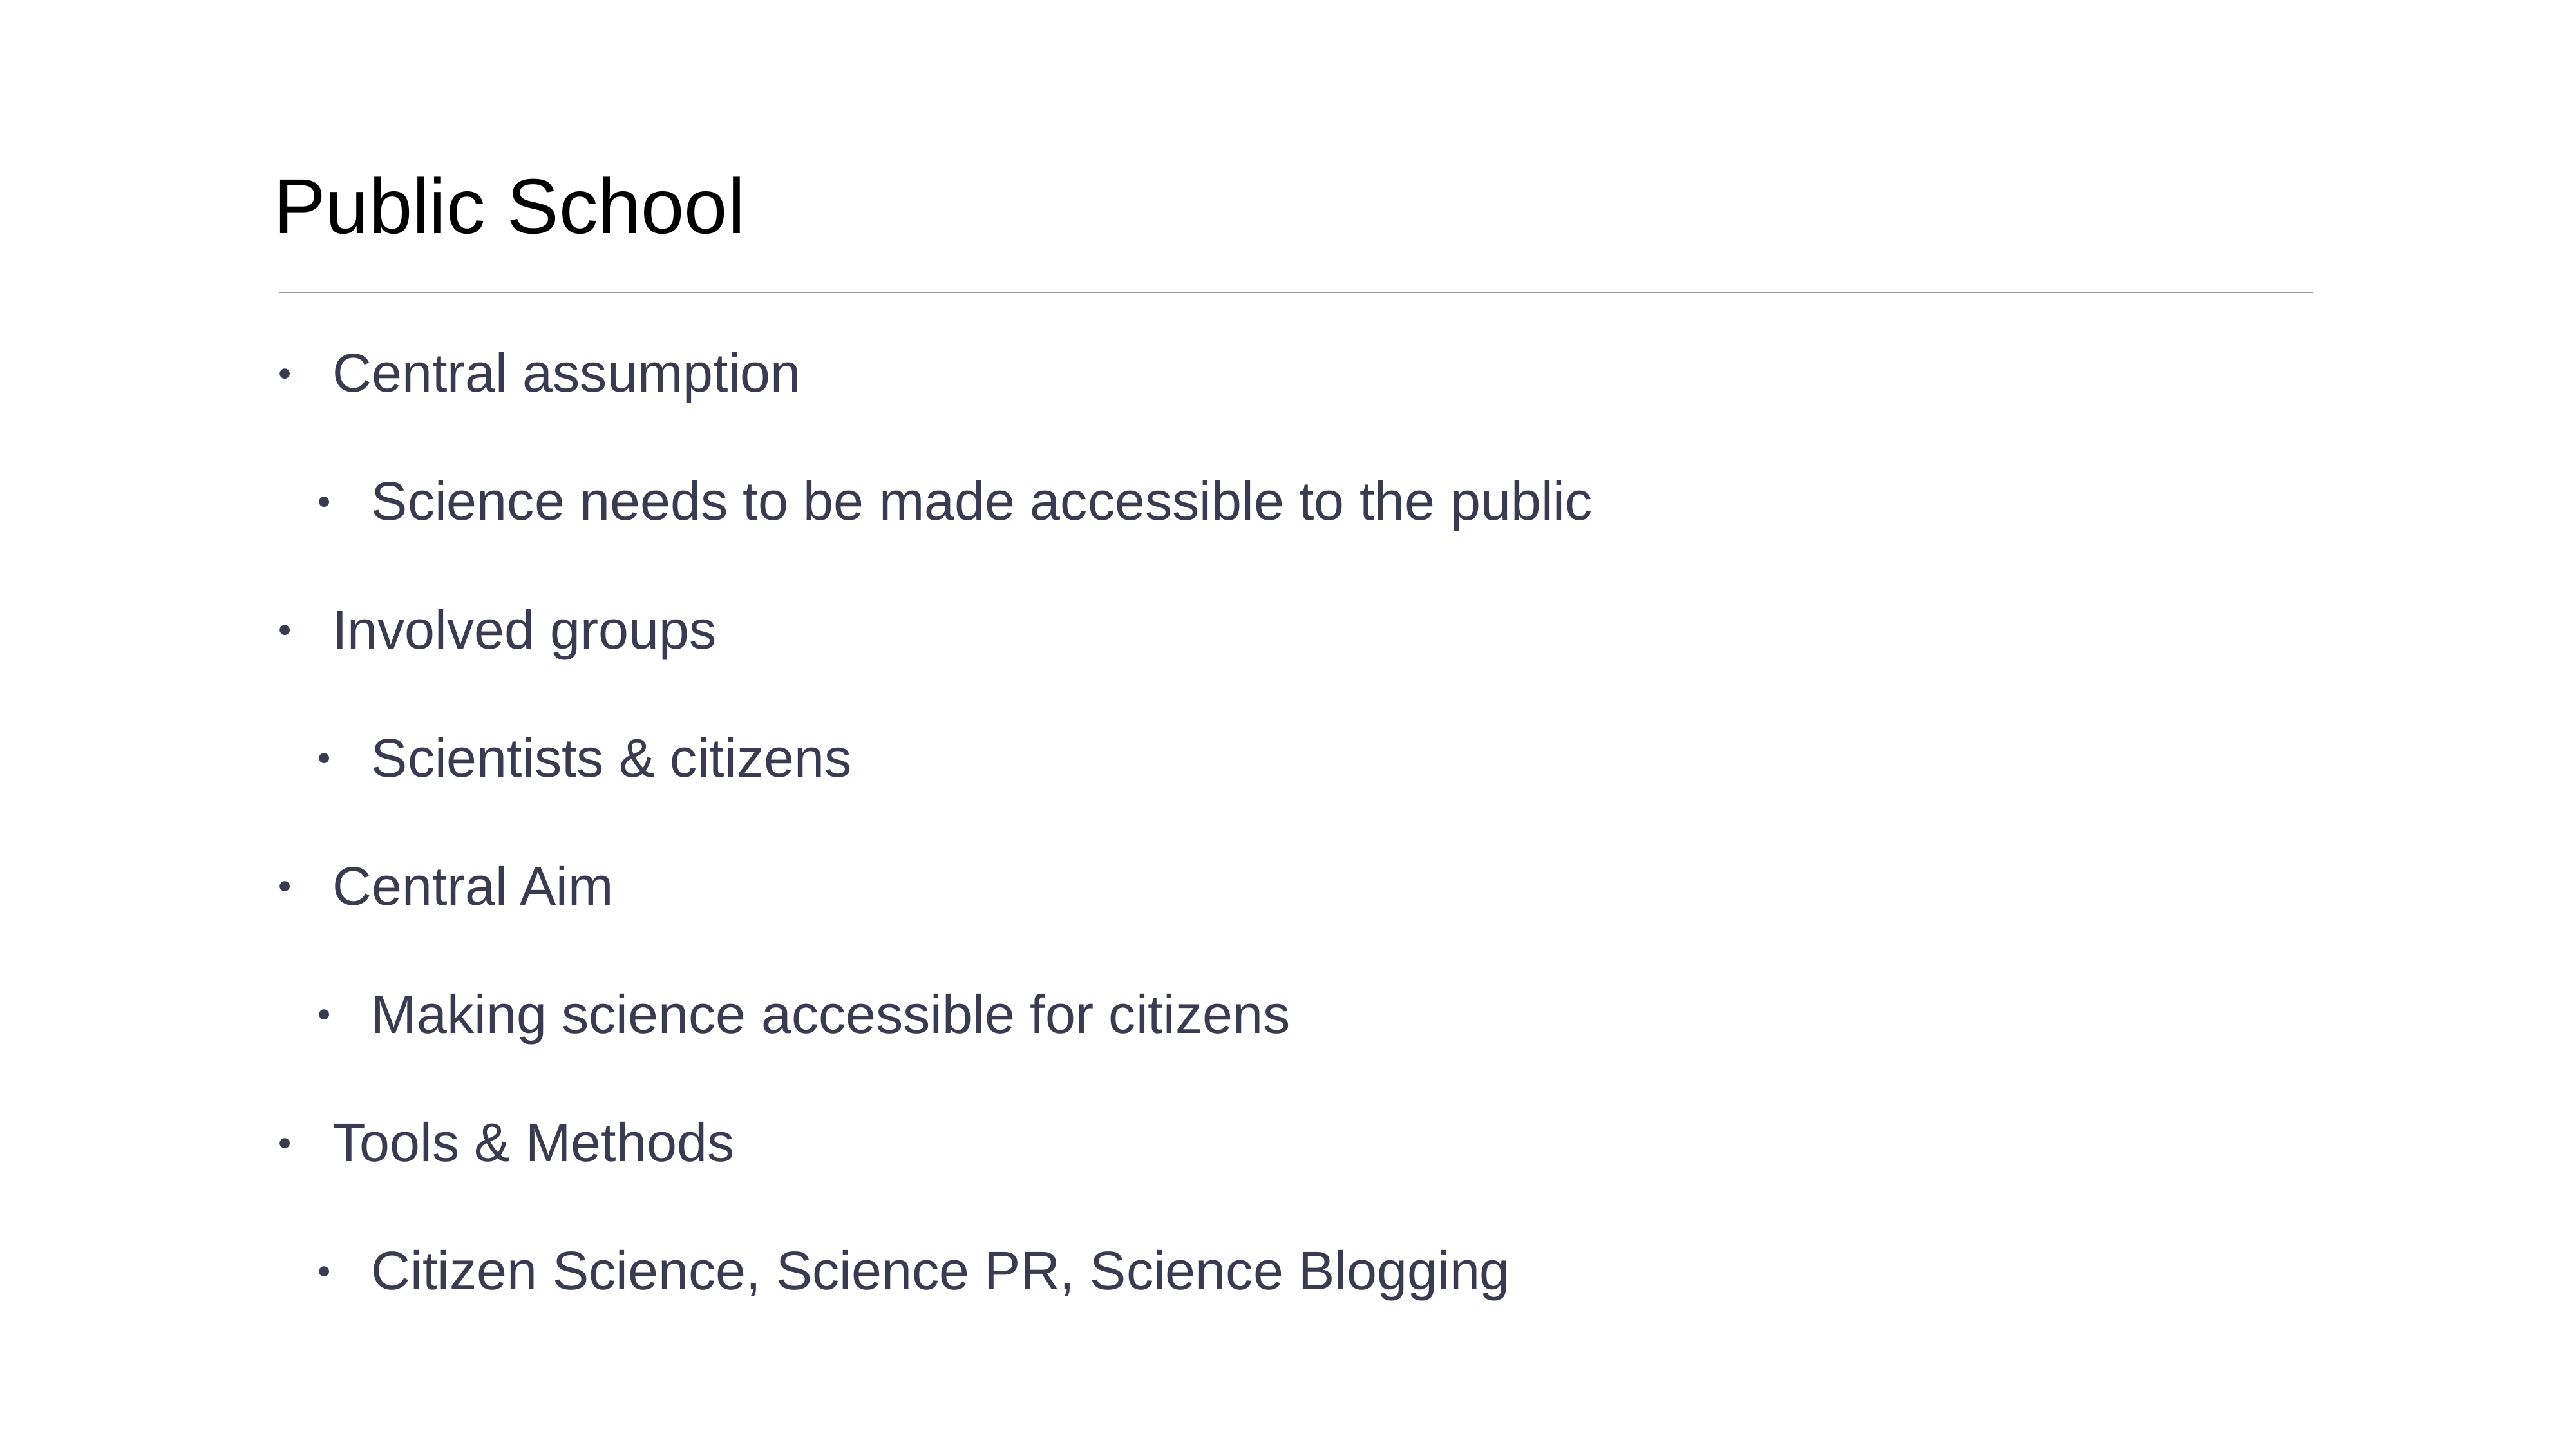

# Public School
Central assumption
Science needs to be made accessible to the public
Involved groups
Scientists & citizens
Central Aim
Making science accessible for citizens
Tools & Methods
Citizen Science, Science PR, Science Blogging